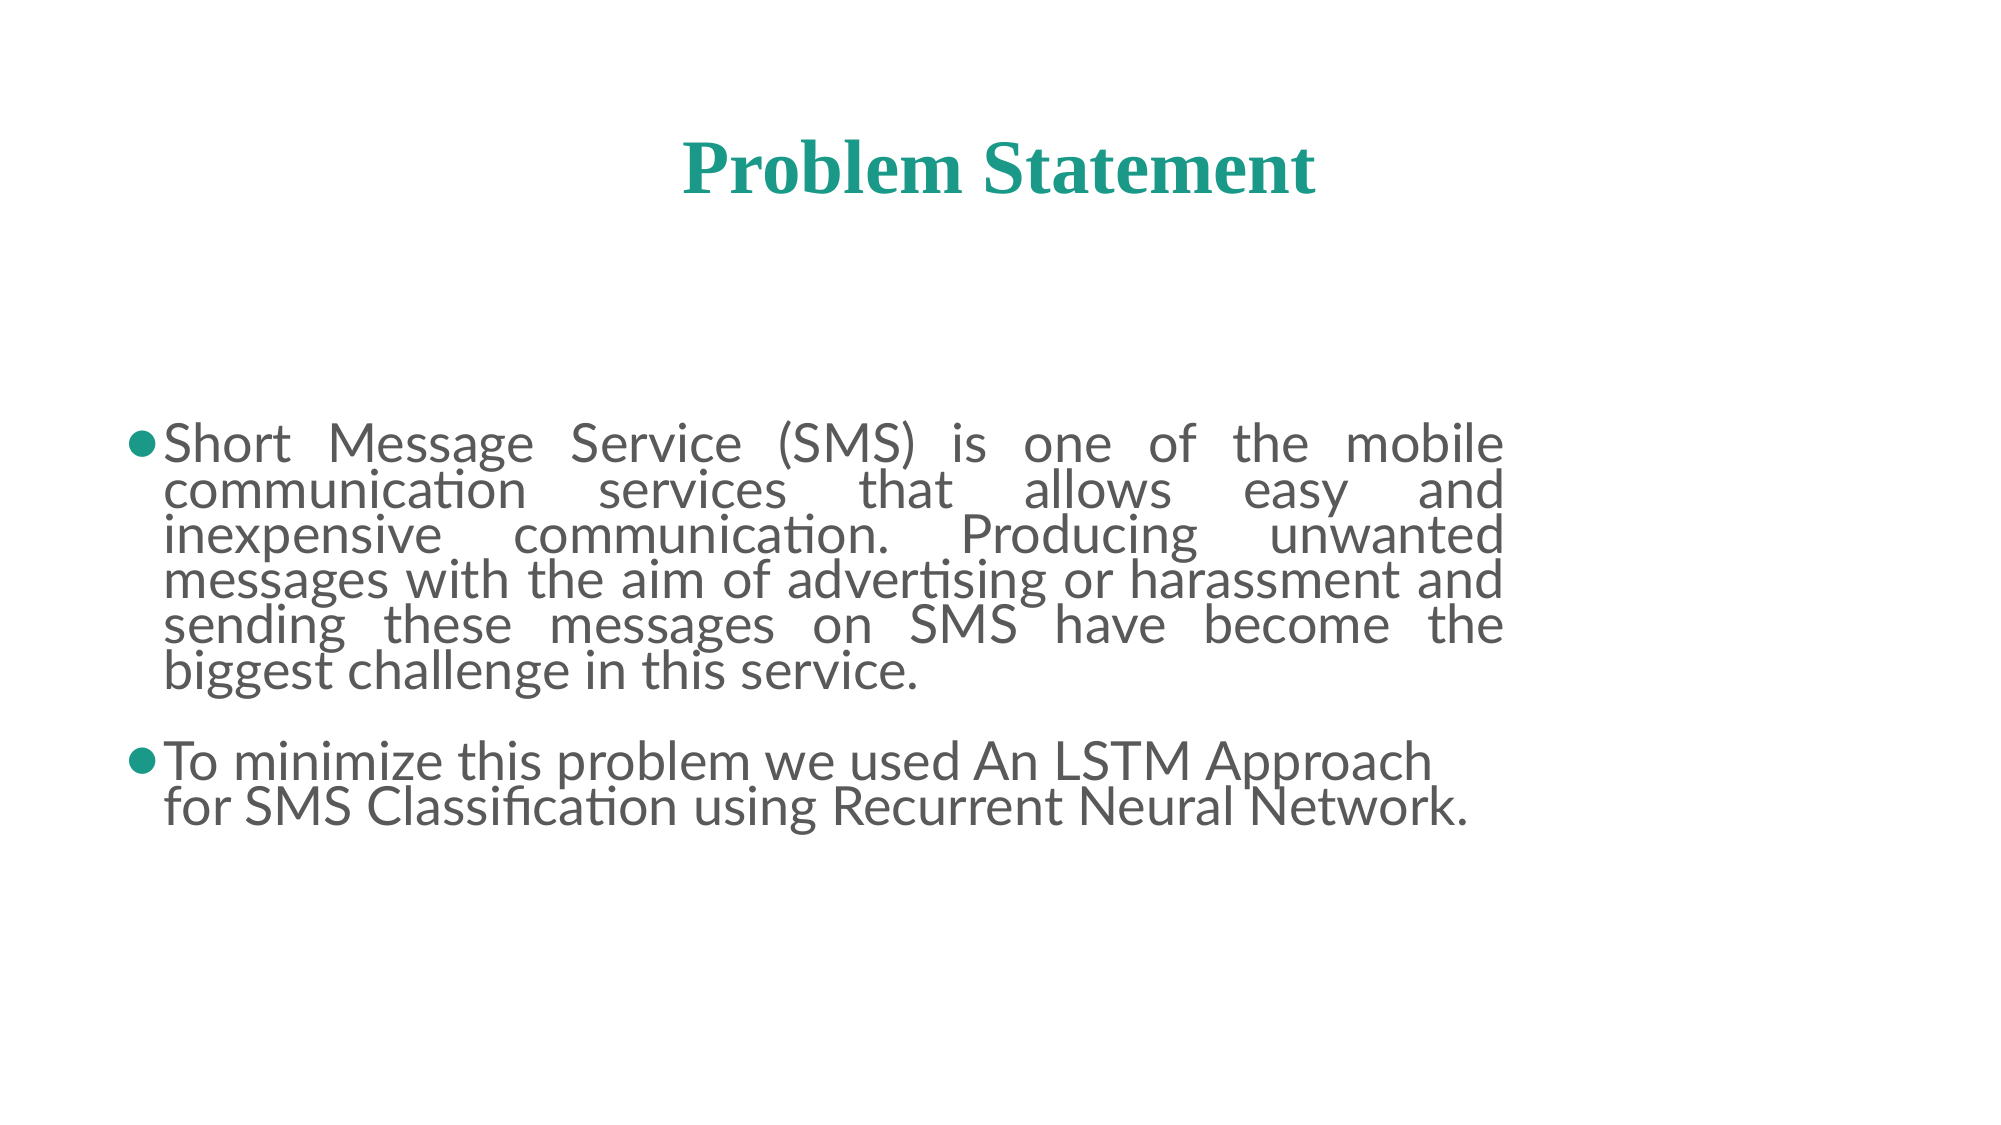

# Problem Statement

Short Message Service (SMS) is one of the mobile communication services that allows easy and inexpensive communication. Producing unwanted messages with the aim of advertising or harassment and sending these messages on SMS have become the biggest challenge in this service.

To minimize this problem we used An LSTM Approach for SMS Classification using Recurrent Neural Network.